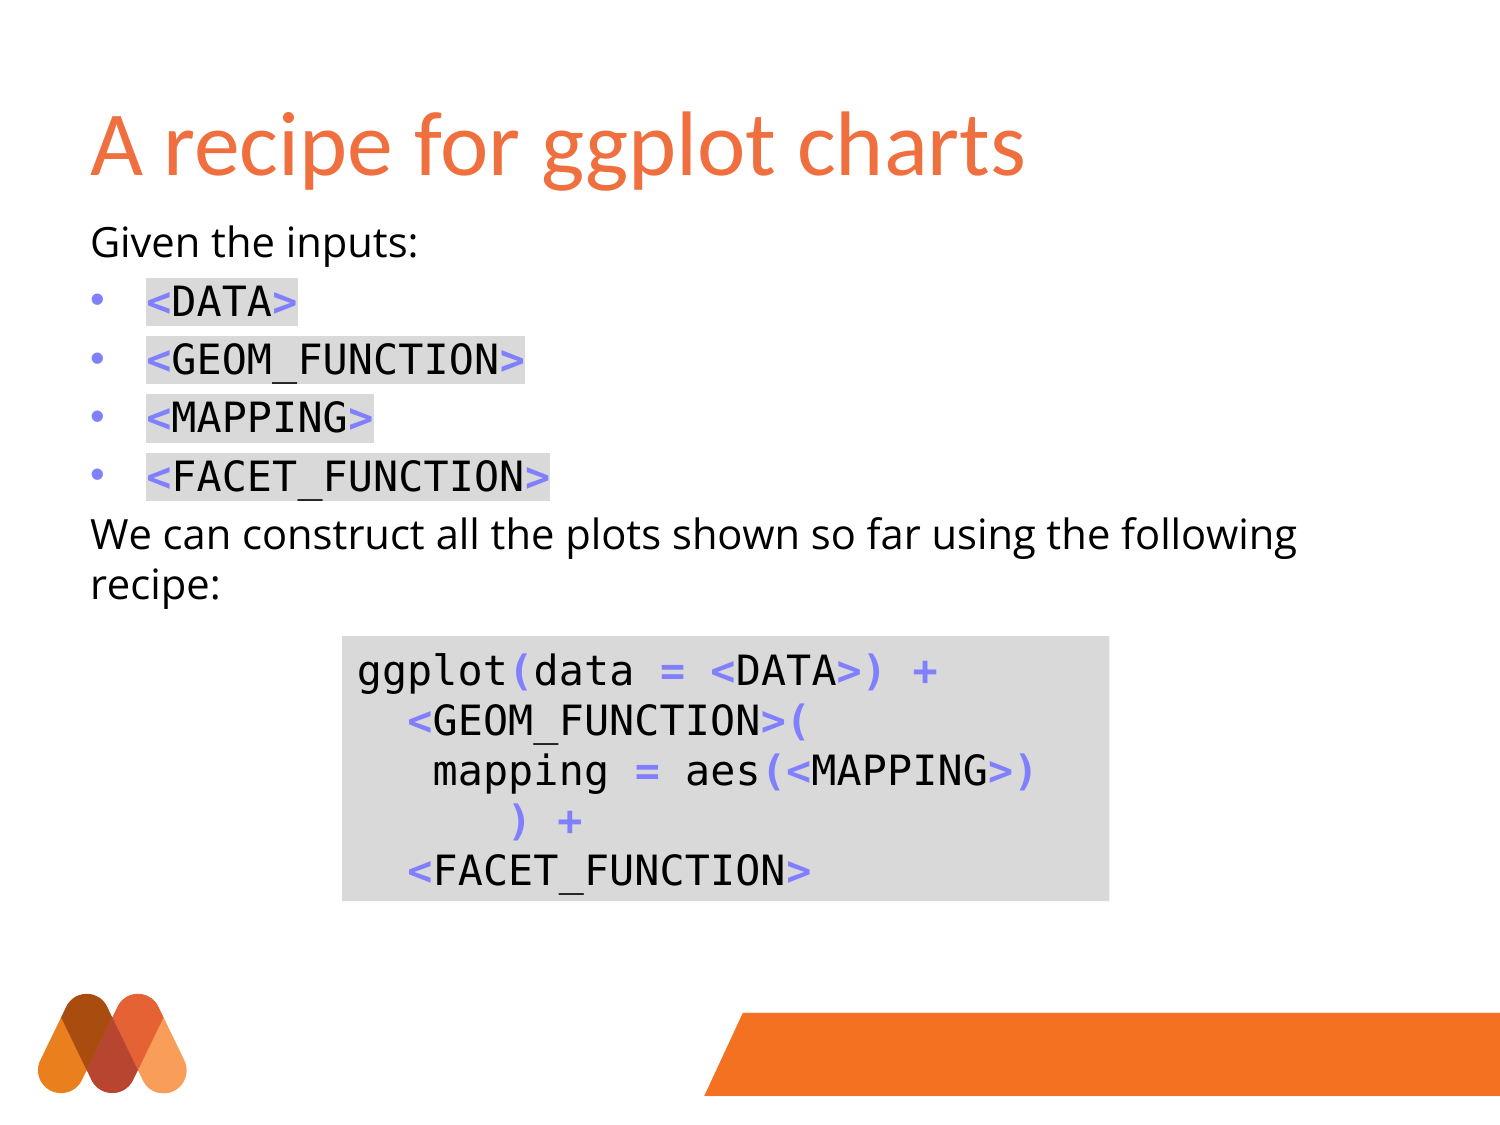

# A recipe for ggplot charts
Given the inputs:
<DATA>
<GEOM_FUNCTION>
<MAPPING>
<FACET_FUNCTION>
We can construct all the plots shown so far using the following recipe:

ggplot(data = <DATA>) +
  <GEOM_FUNCTION>(
   mapping = aes(<MAPPING>)
	) +
  <FACET_FUNCTION>